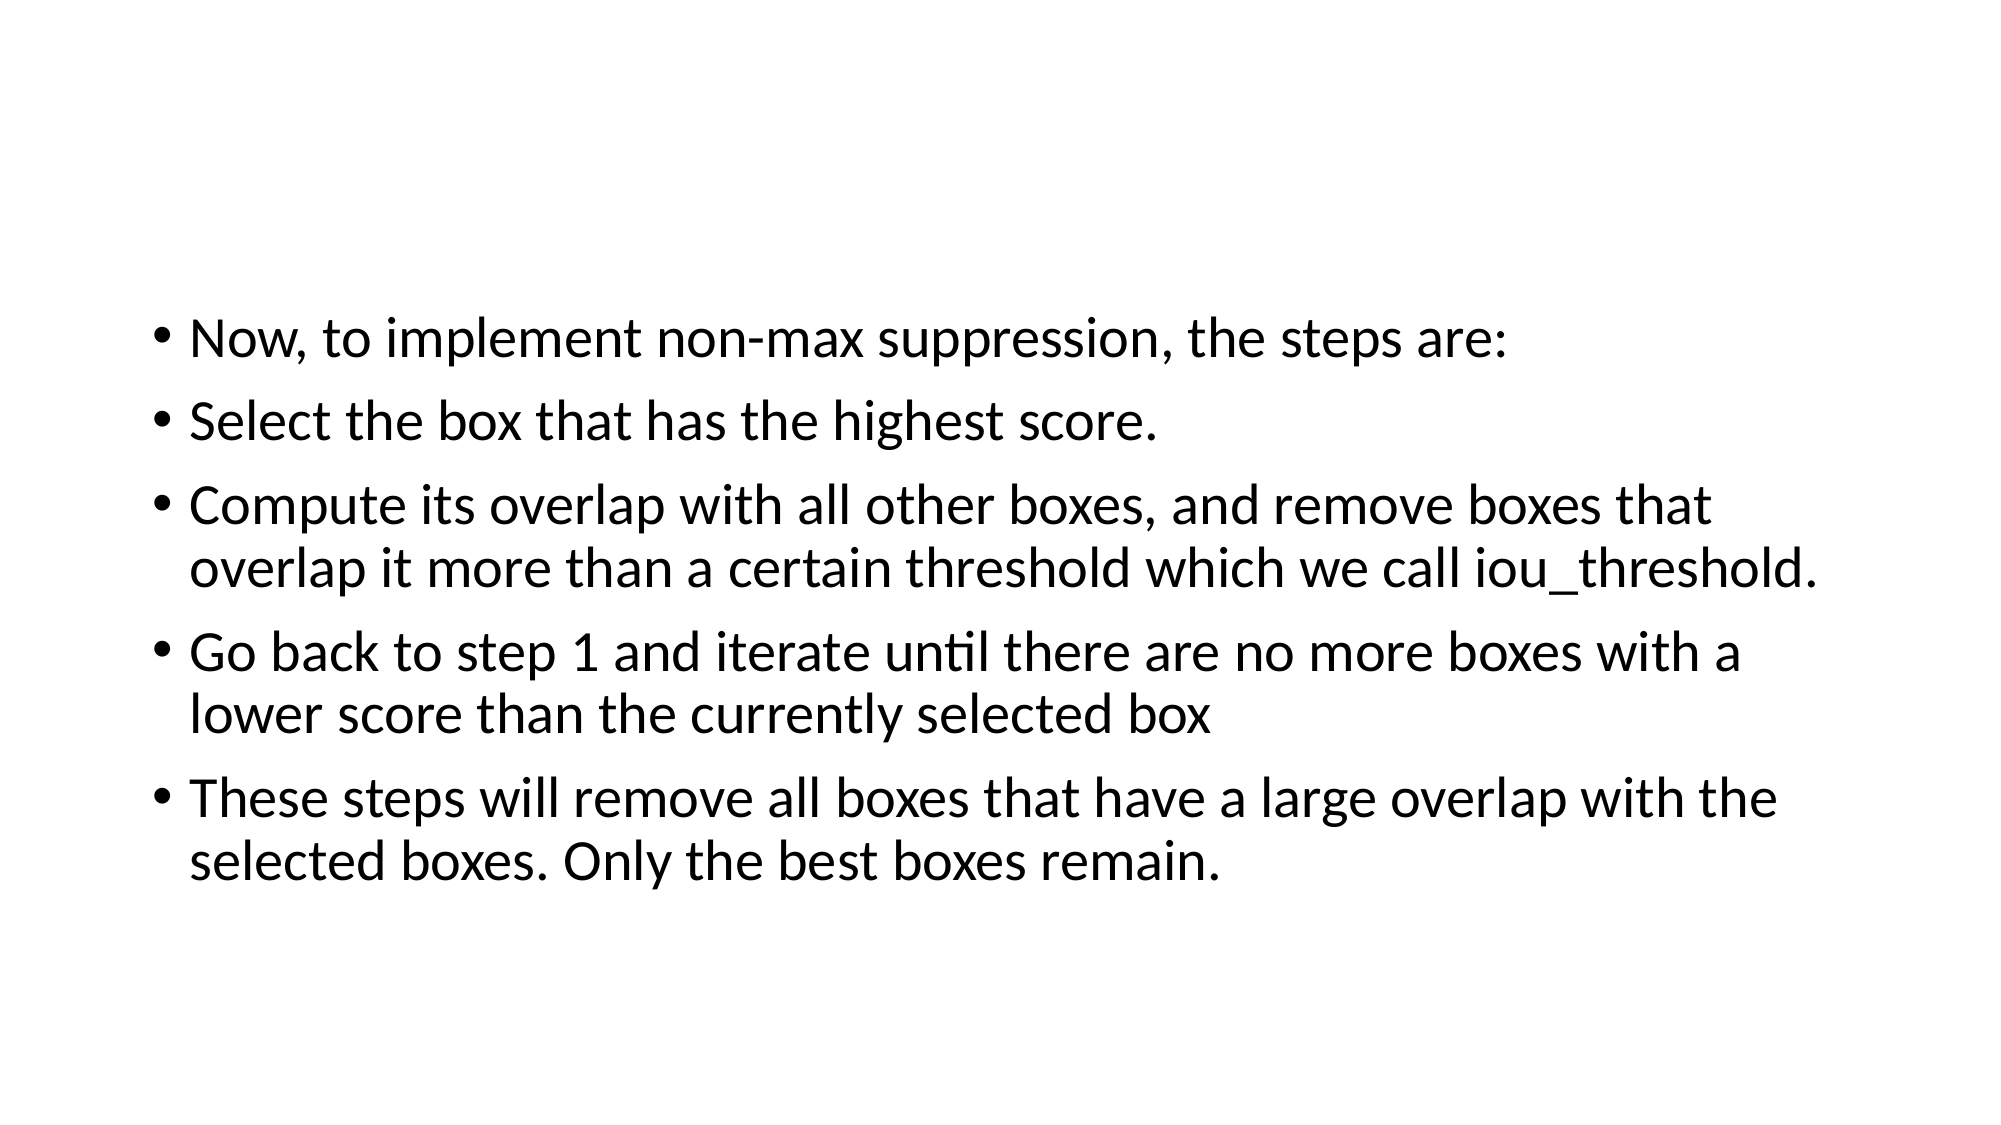

#
Now, to implement non-max suppression, the steps are:
Select the box that has the highest score.
Compute its overlap with all other boxes, and remove boxes that overlap it more than a certain threshold which we call iou_threshold.
Go back to step 1 and iterate until there are no more boxes with a lower score than the currently selected box
These steps will remove all boxes that have a large overlap with the selected boxes. Only the best boxes remain.